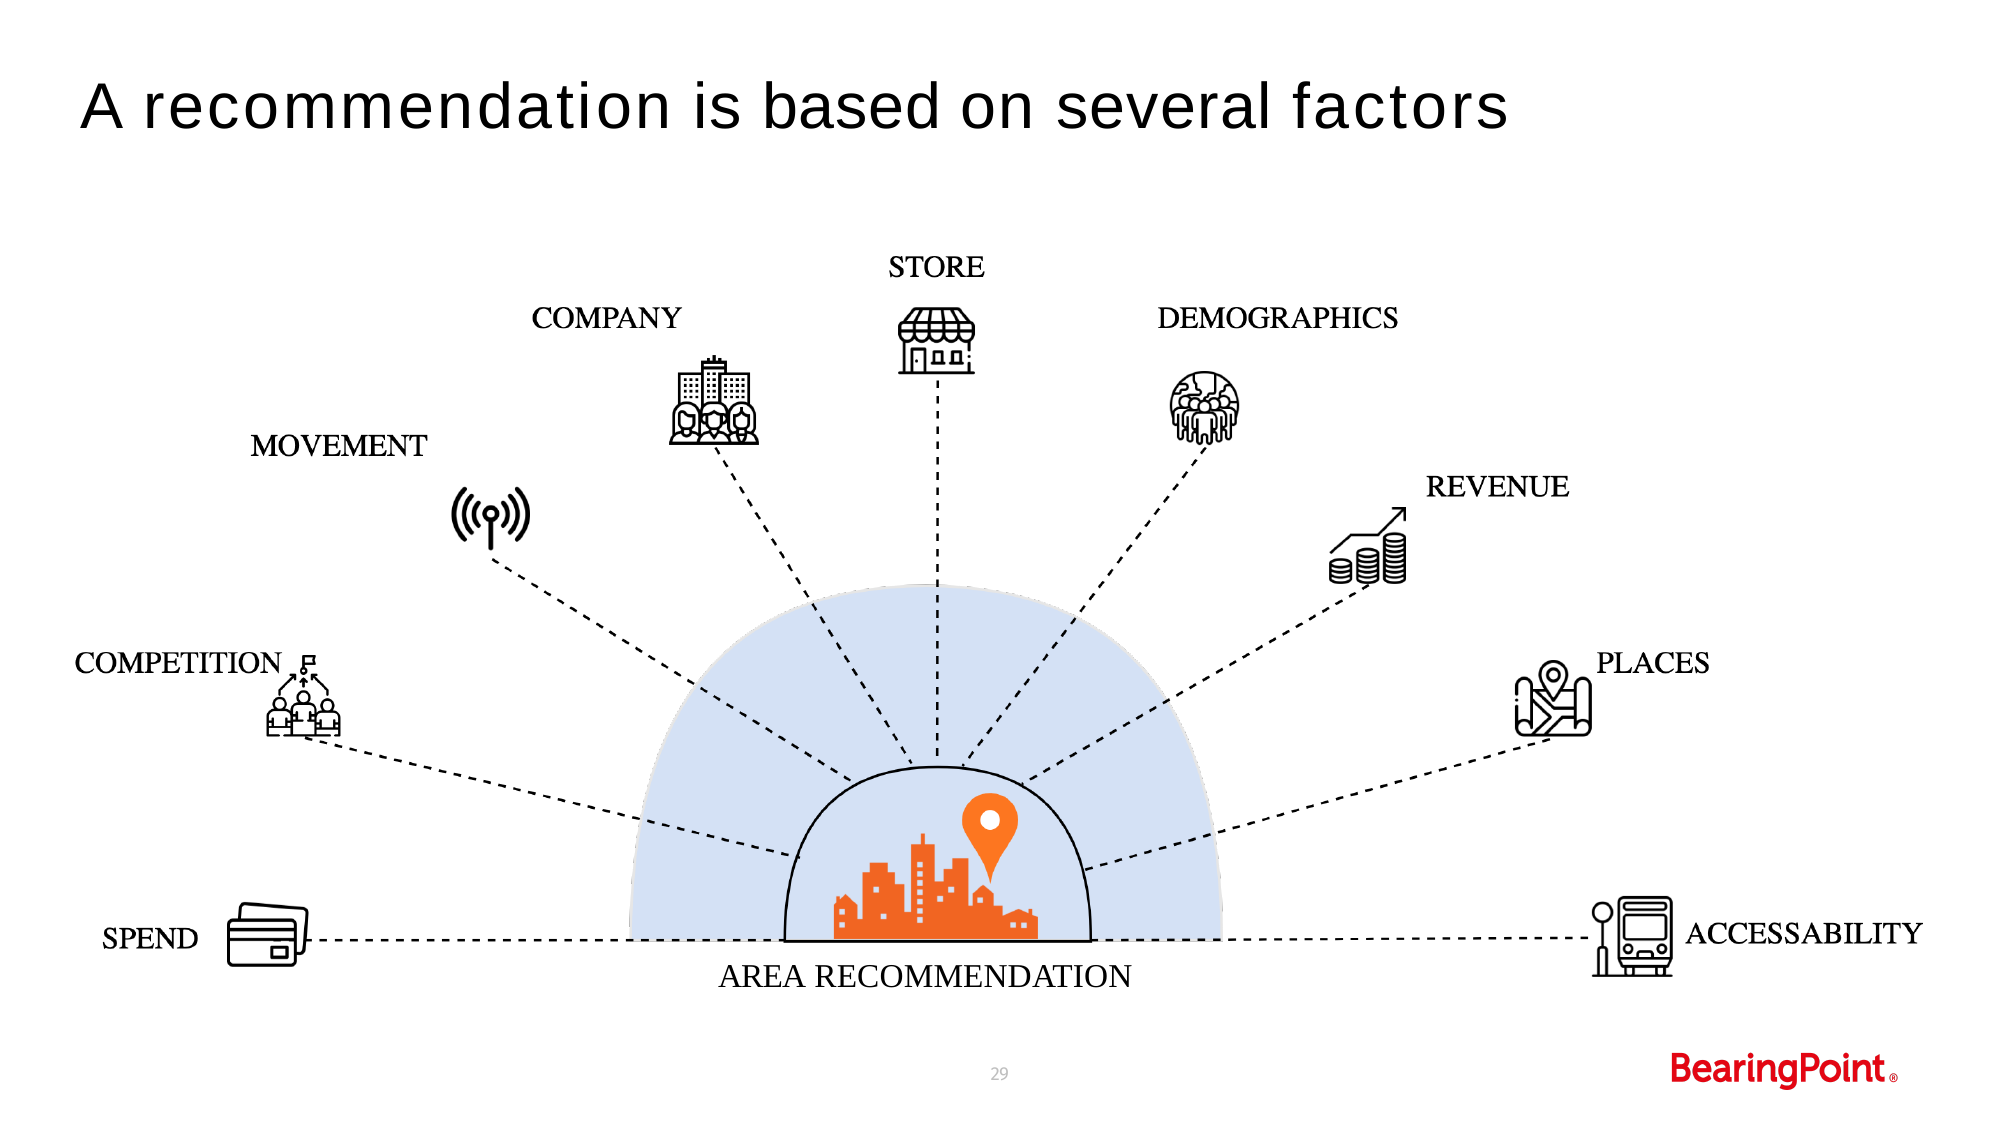

# A recommendation is based on several factors

AREA RECOMMENDATION
29